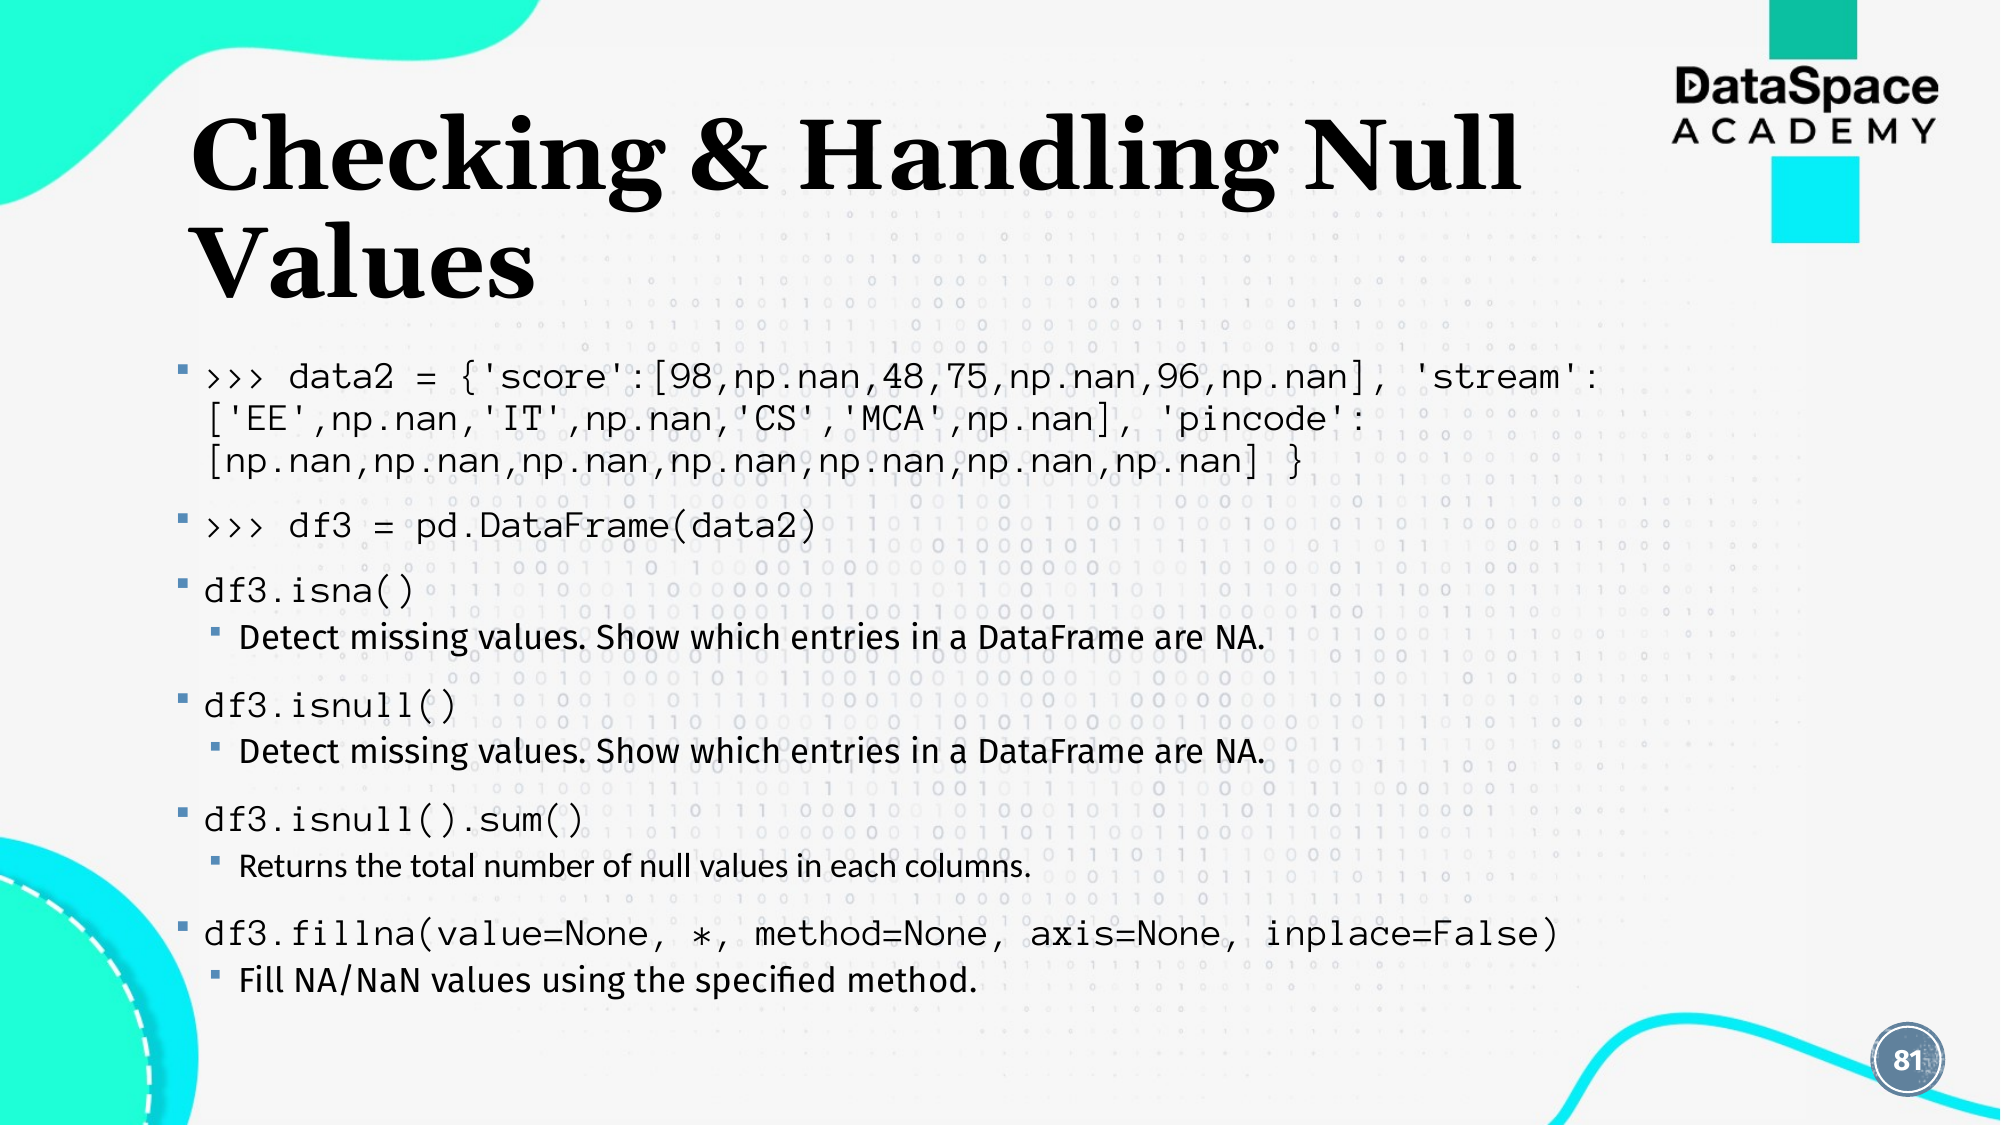

# Checking & Handling Null Values
>>> data2 = {'score':[98,np.nan,48,75,np.nan,96,np.nan], 'stream':['EE',np.nan,'IT',np.nan,'CS','MCA',np.nan], 'pincode':[np.nan,np.nan,np.nan,np.nan,np.nan,np.nan,np.nan] }
>>> df3 = pd.DataFrame(data2)
df3.isna()
Detect missing values. Show which entries in a DataFrame are NA.
df3.isnull()
Detect missing values. Show which entries in a DataFrame are NA.
df3.isnull().sum()
Returns the total number of null values in each columns.
df3.fillna(value=None, *, method=None, axis=None, inplace=False)
Fill NA/NaN values using the specified method.

81